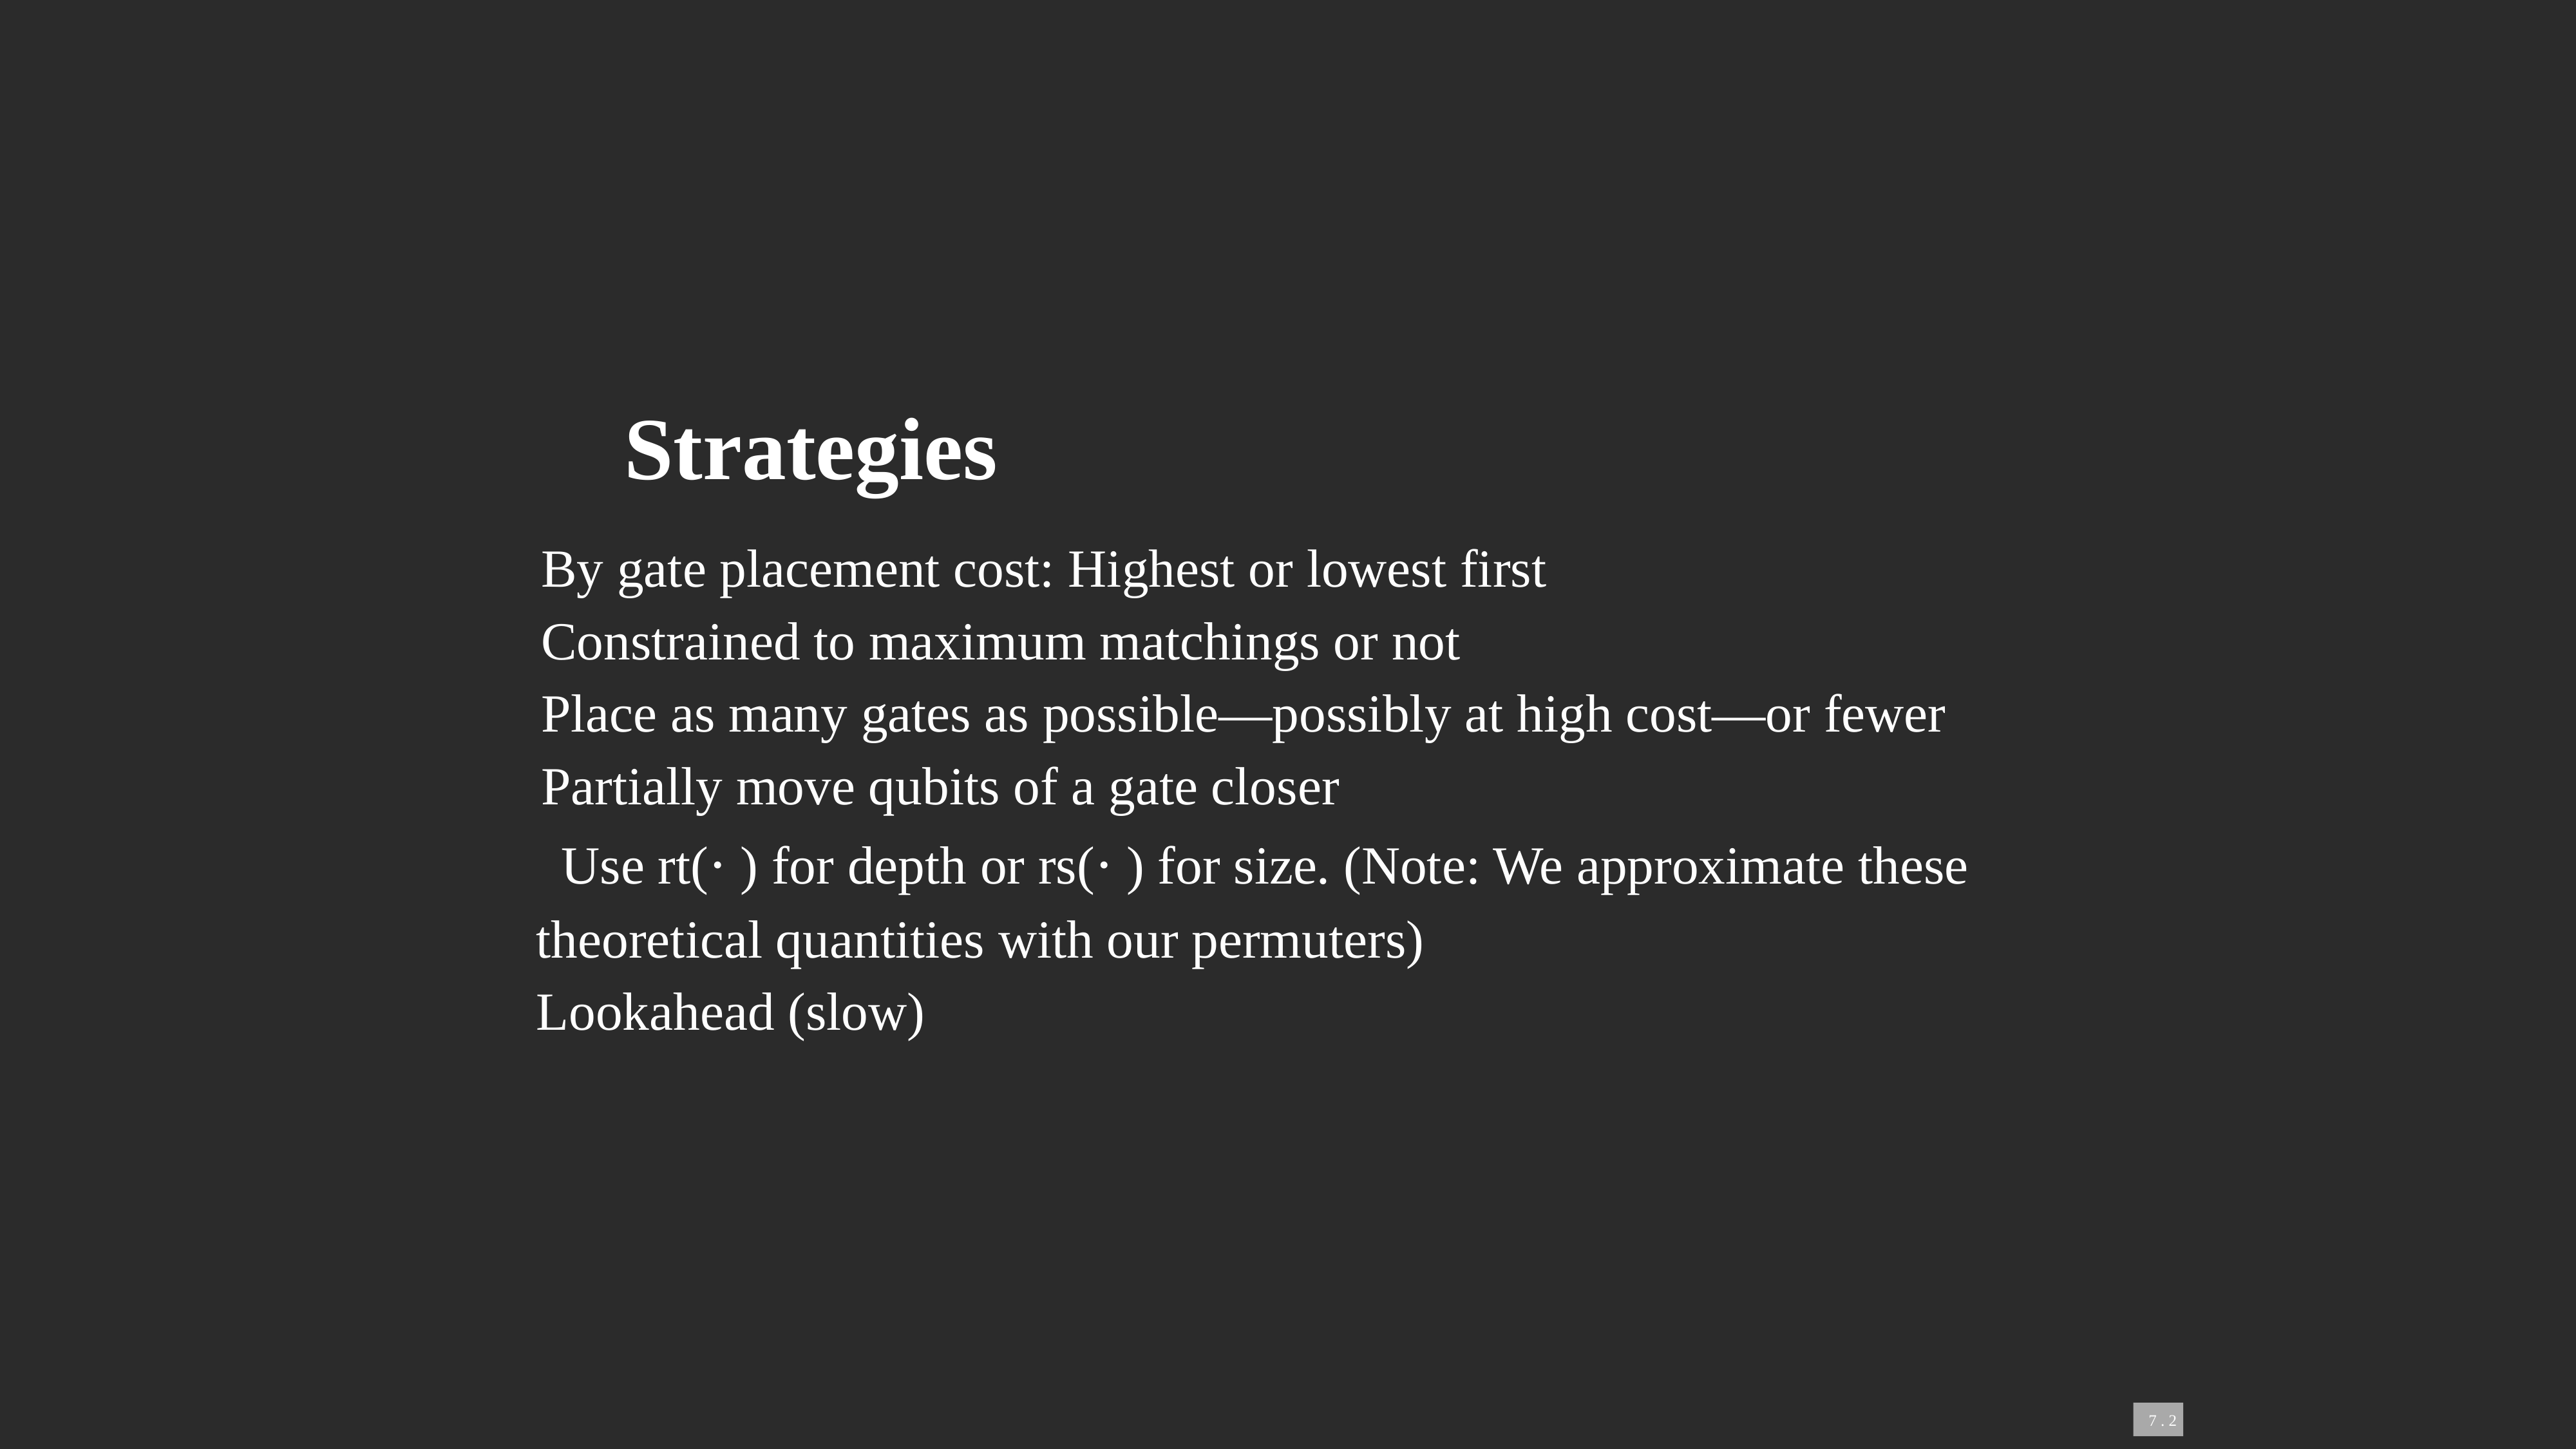

Strategies

 By gate placement cost: Highest or lowest first

 Constrained to maximum matchings or not

 Place as many gates as possible—possibly at high cost—or fewer

 Partially move qubits of a gate closer
 Use rt(⋅ ) for depth or rs(⋅ ) for size. (Note: We approximate these
 theoretical quantities with our permuters)

 Lookahead (slow)

 7 . 2